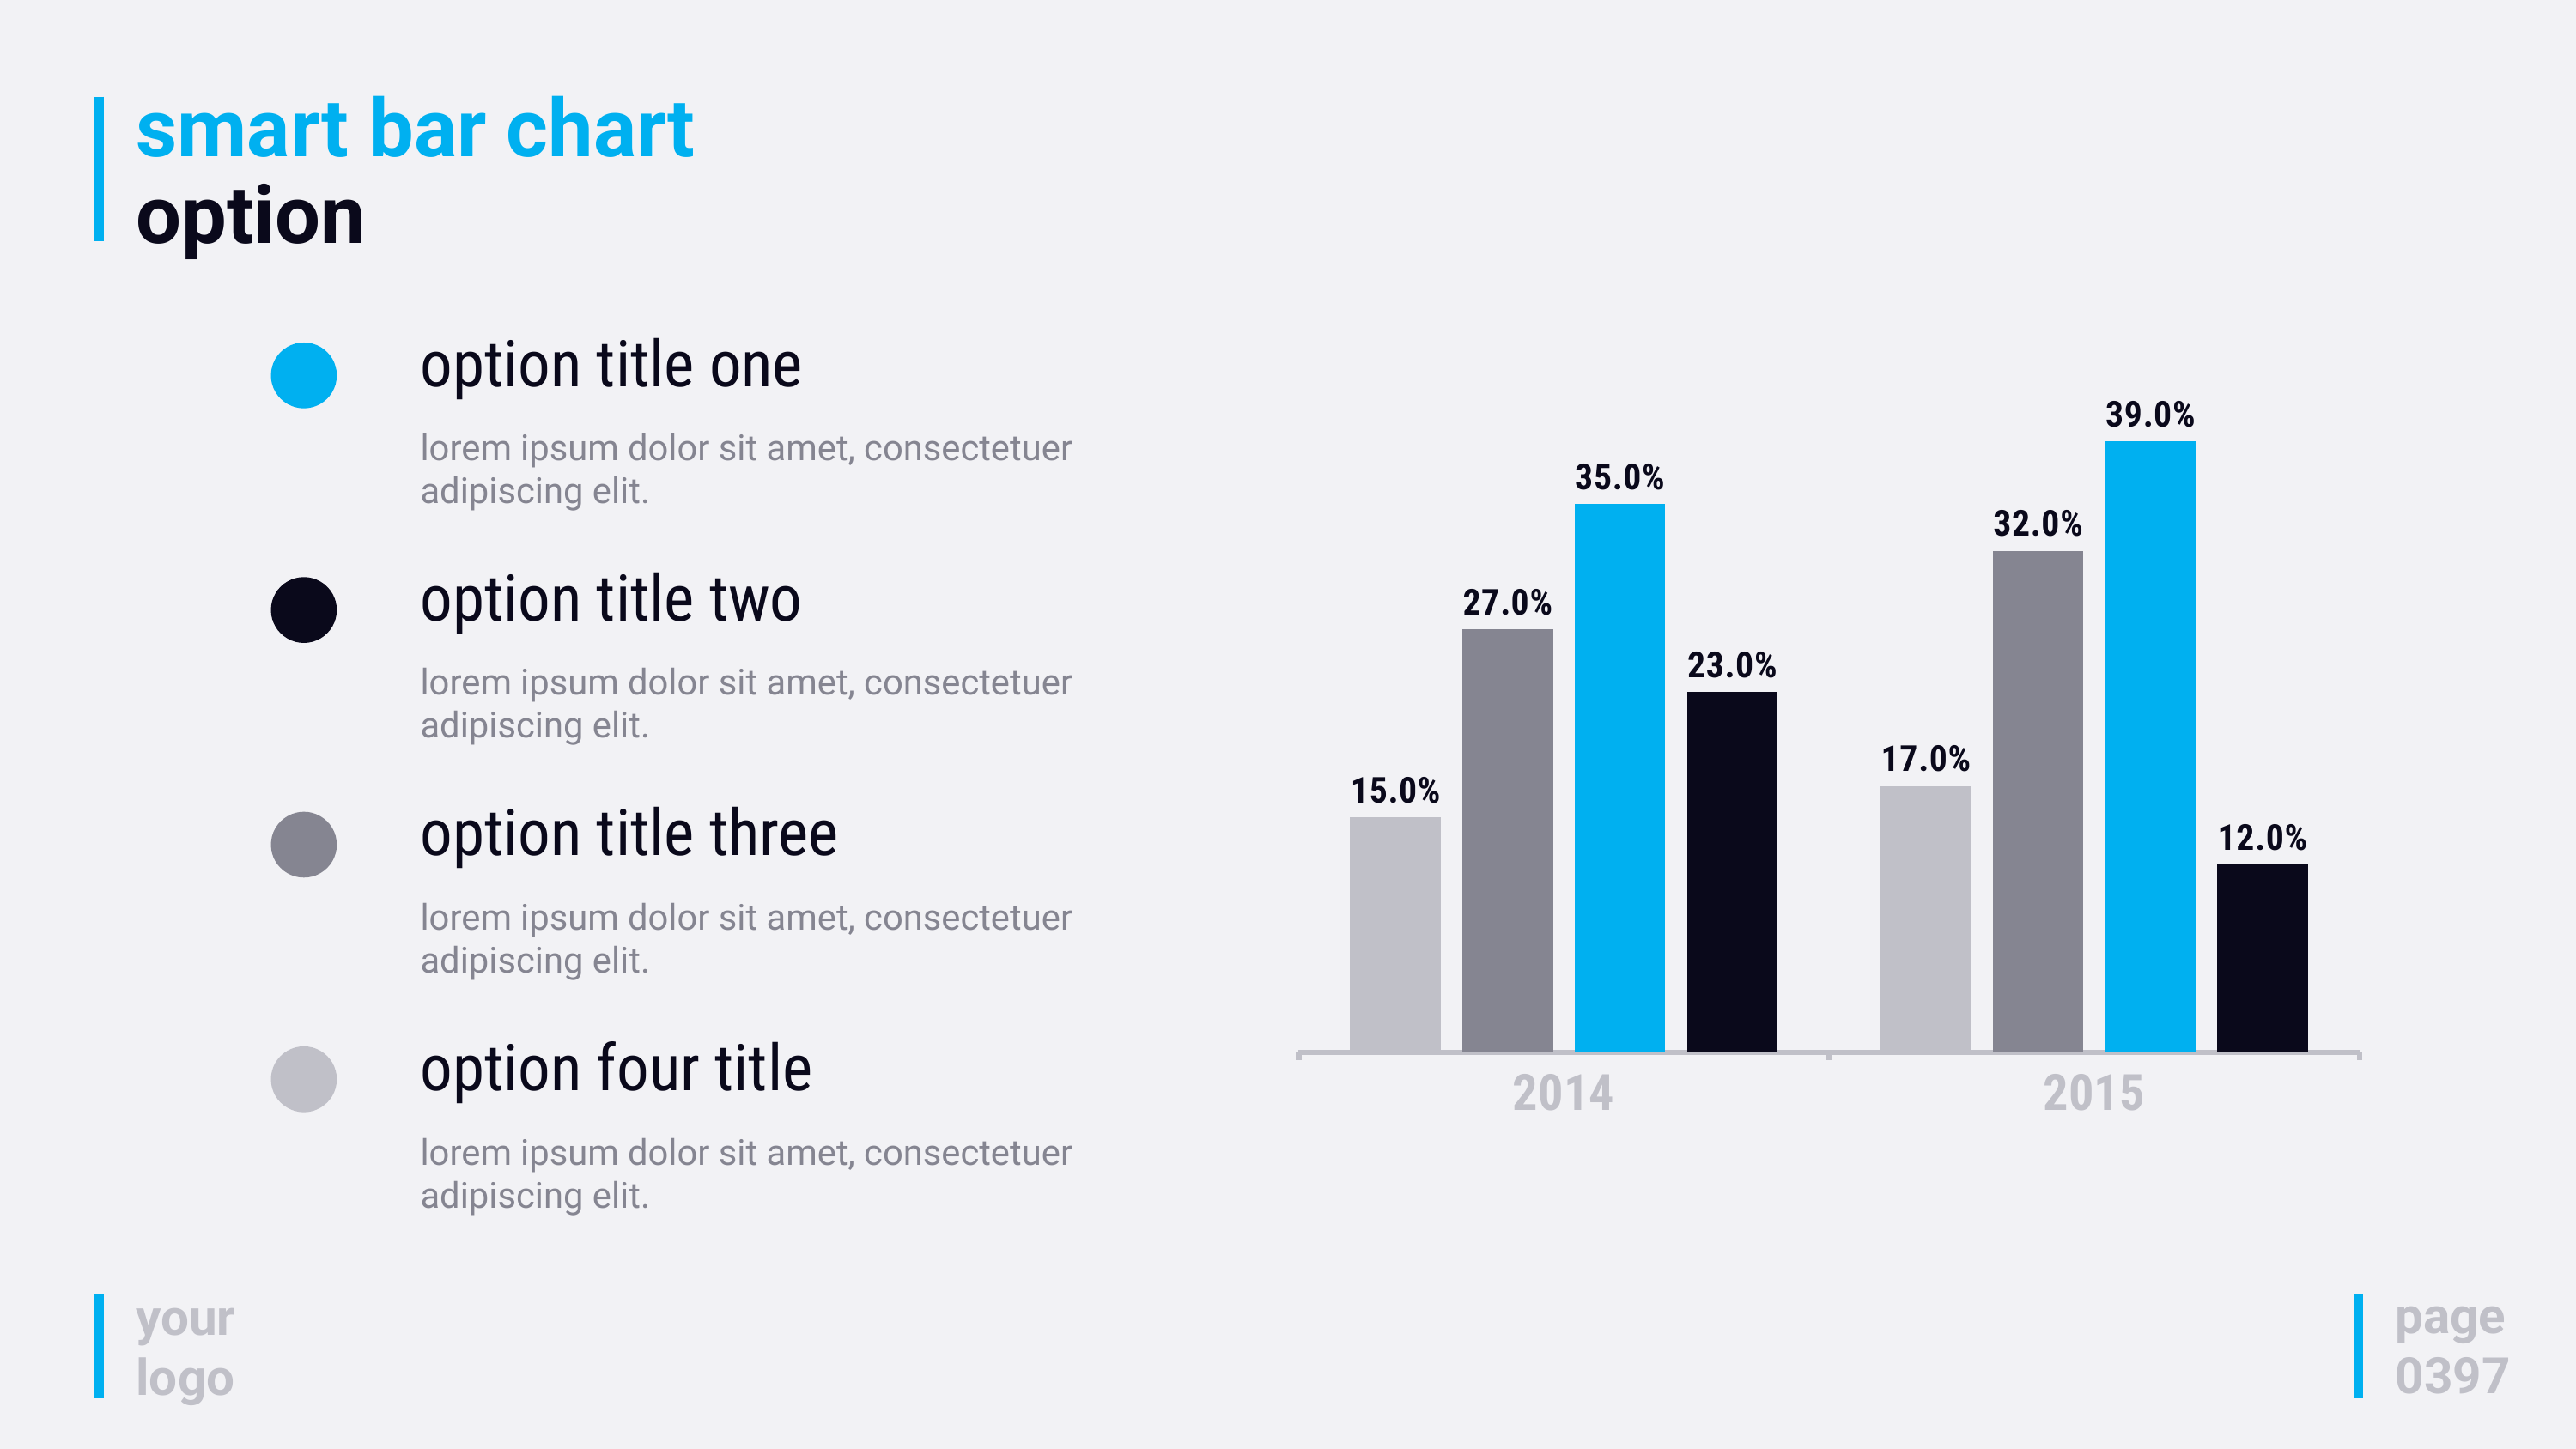

# smart bar chart option
option title one

lorem ipsum dolor sit amet, consectetuer adipiscing elit.

### Chart

| Category | category 01 | category 02 | category 03 | category 04 |
|---|---|---|---|---|
| 2014 | 0.15 | 0.27 | 0.35 | 0.22999999999999998 |
| 2015 | 0.17 | 0.32 | 0.39 | 0.12 |
option title two

lorem ipsum dolor sit amet, consectetuer adipiscing elit.
option title three

lorem ipsum dolor sit amet, consectetuer adipiscing elit.
option four title

lorem ipsum dolor sit amet, consectetuer adipiscing elit.
page
0397